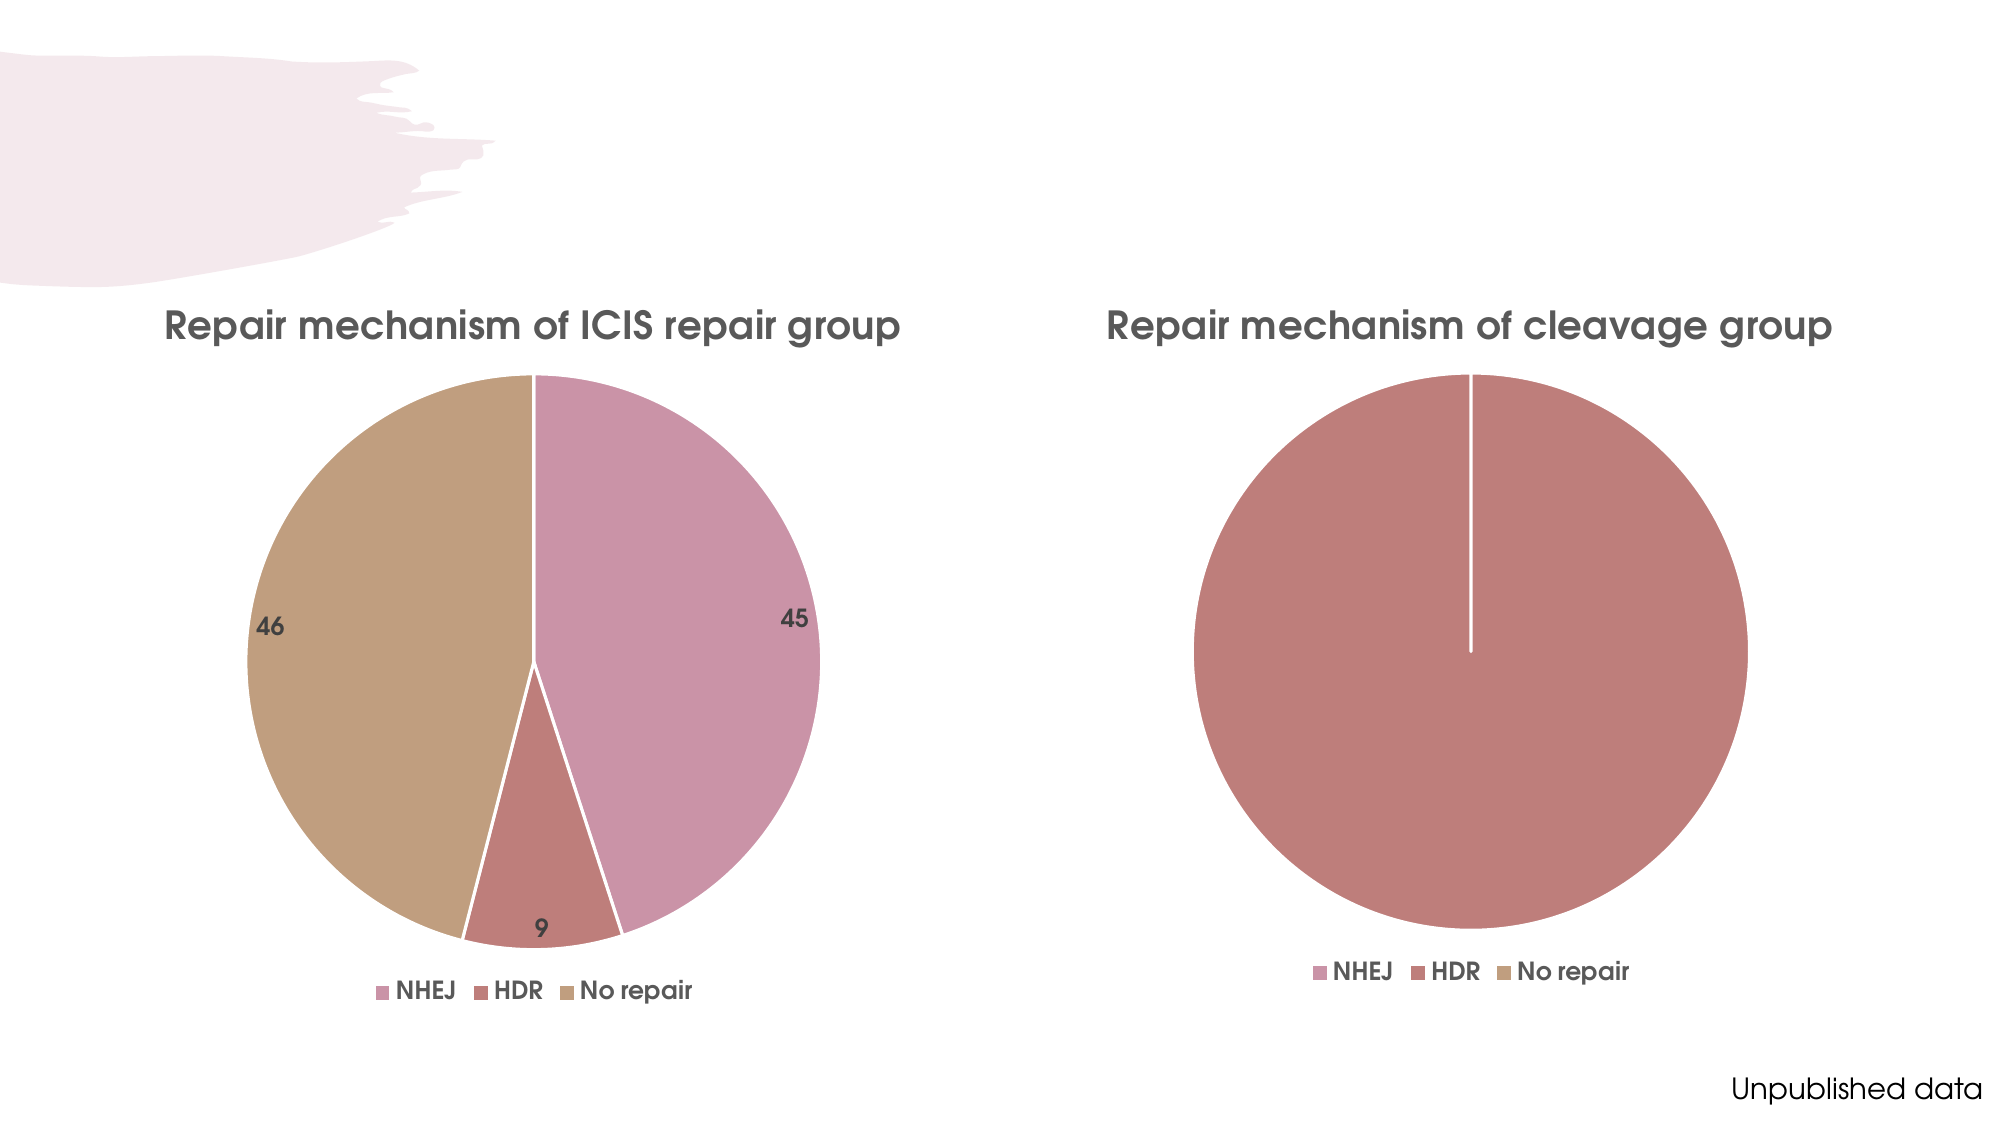

### Chart: Repair mechanism of ICIS repair group

| Category | Repair mechanism |
|---|---|
| NHEJ | 45.0 |
| HDR | 9.0 |
| No repair | 46.0 |

### Chart: Repair mechanism of cleavage group

| Category | Repair mechanism |
|---|---|
| NHEJ | 0.0 |
| HDR | 100.0 |
| No repair | 0.0 |
Unpublished data